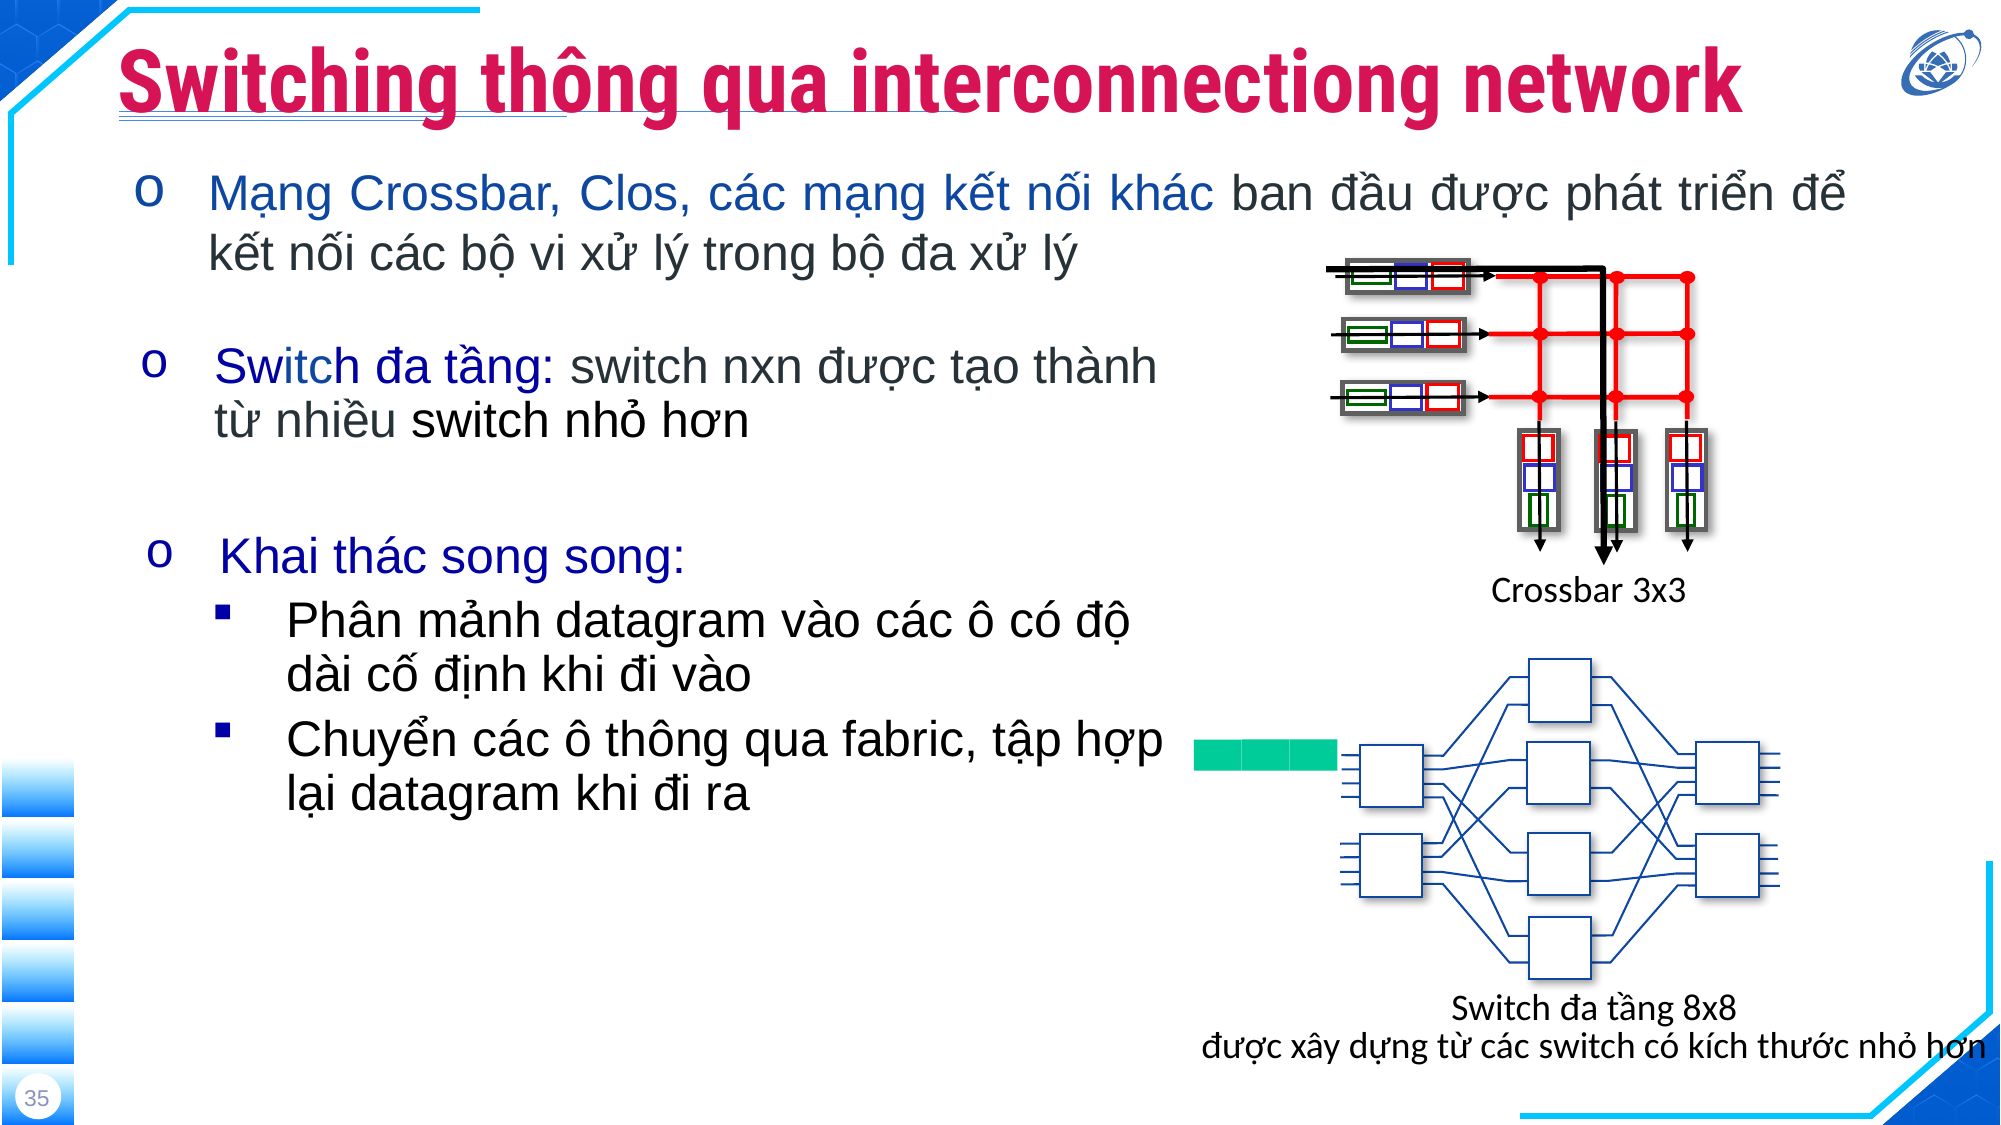

# Switching thông qua interconnectiong network
Mạng Crossbar, Clos, các mạng kết nối khác ban đầu được phát triển để kết nối các bộ vi xử lý trong bộ đa xử lý

Switch đa tầng: switch nxn được tạo thành từ nhiều switch nhỏ hơn
Khai thác song song:
Phân mảnh datagram vào các ô có độ dài cố định khi đi vào
Chuyển các ô thông qua fabric, tập hợp lại datagram khi đi ra
Crossbar 3x3

Switch đa tầng 8x8
được xây dựng từ các switch có kích thước nhỏ hơn

35